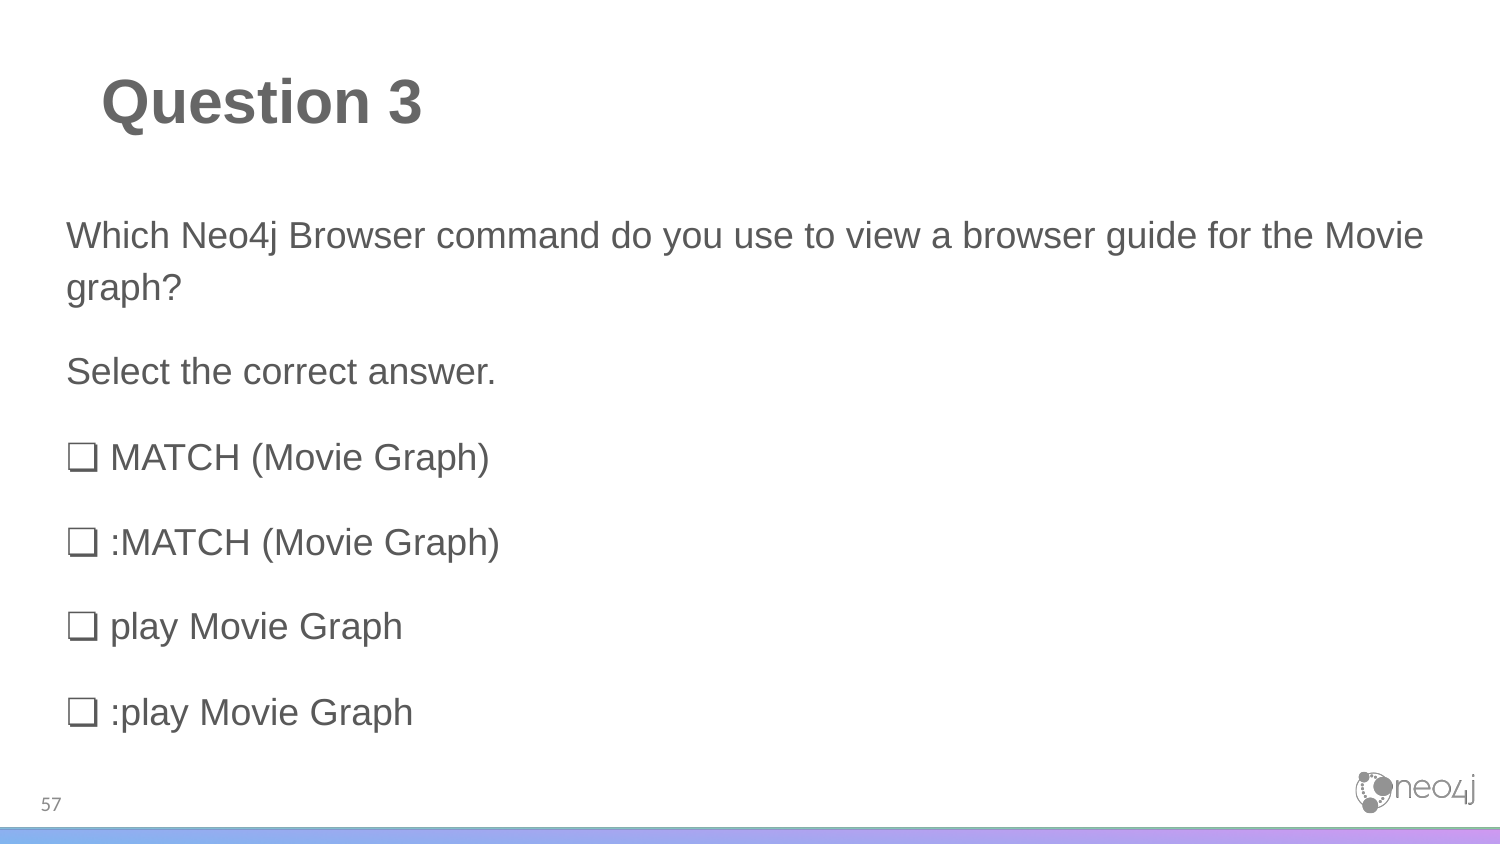

# Question 3
Which Neo4j Browser command do you use to view a browser guide for the Movie graph?
Select the correct answer.
❏ MATCH (Movie Graph)
❏ :MATCH (Movie Graph)
❏ play Movie Graph
❏ :play Movie Graph

57